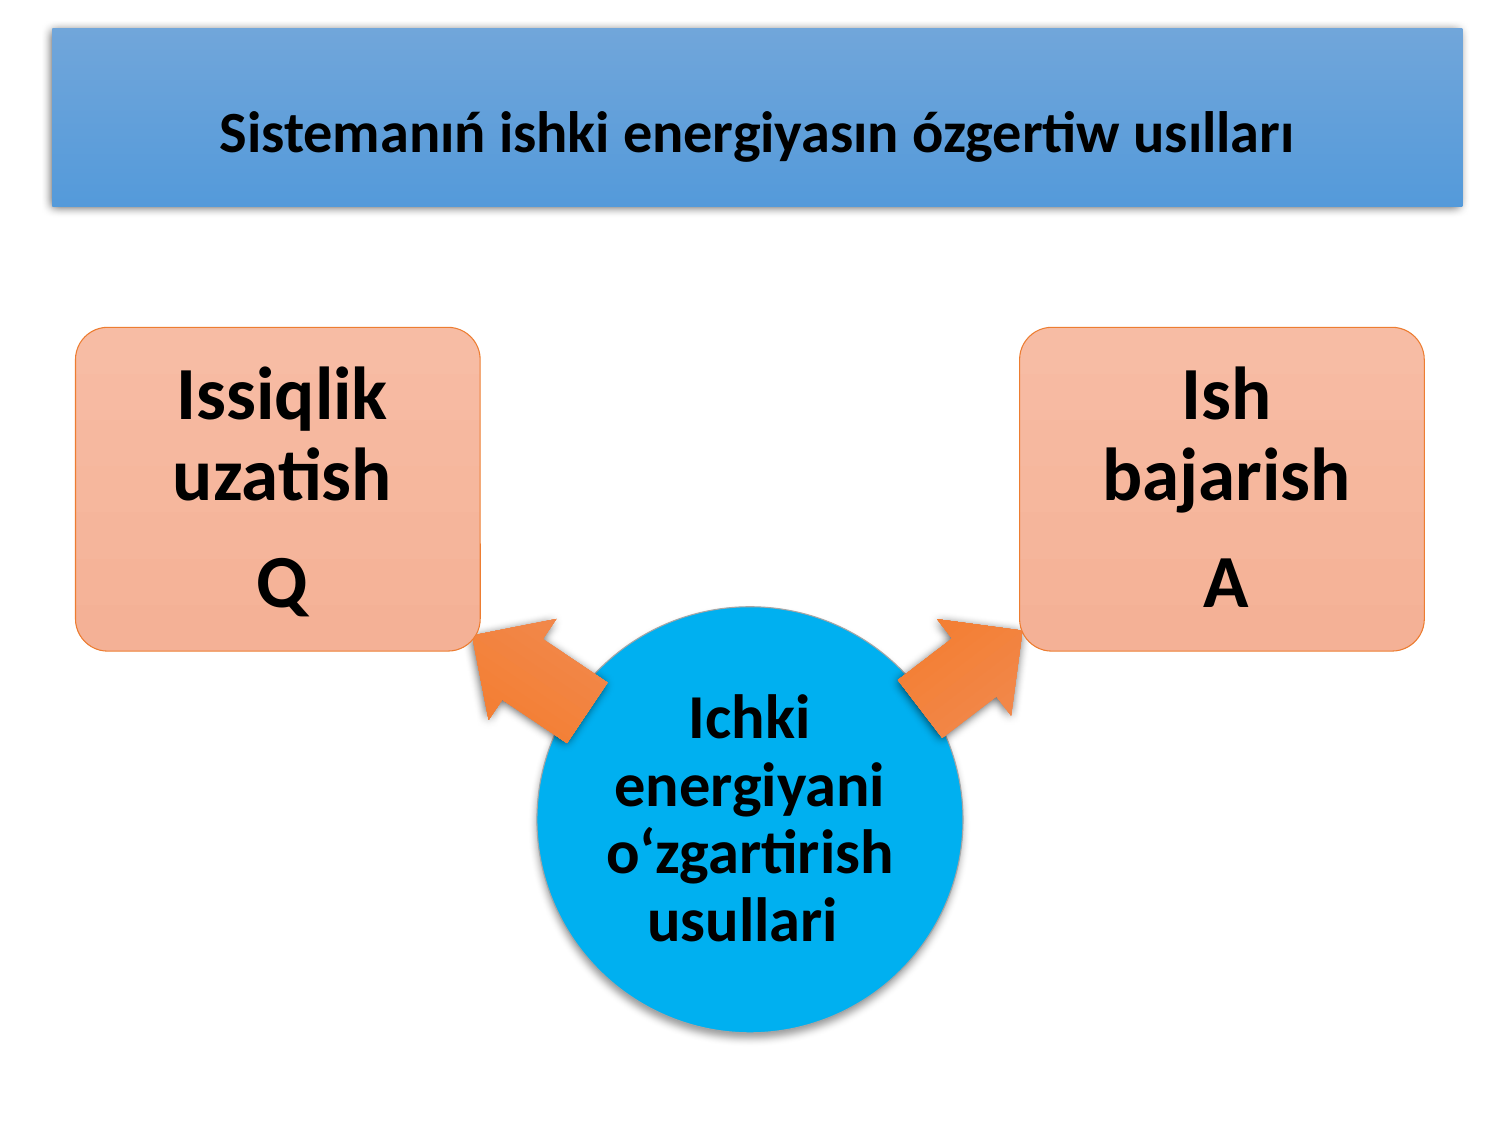

Sistemanıń ishki energiyasın ózgertiw usılları

Ichki energiyani o‘zgartirish usullari
Issiqlik uzatish
Q
Ish bajarish
А